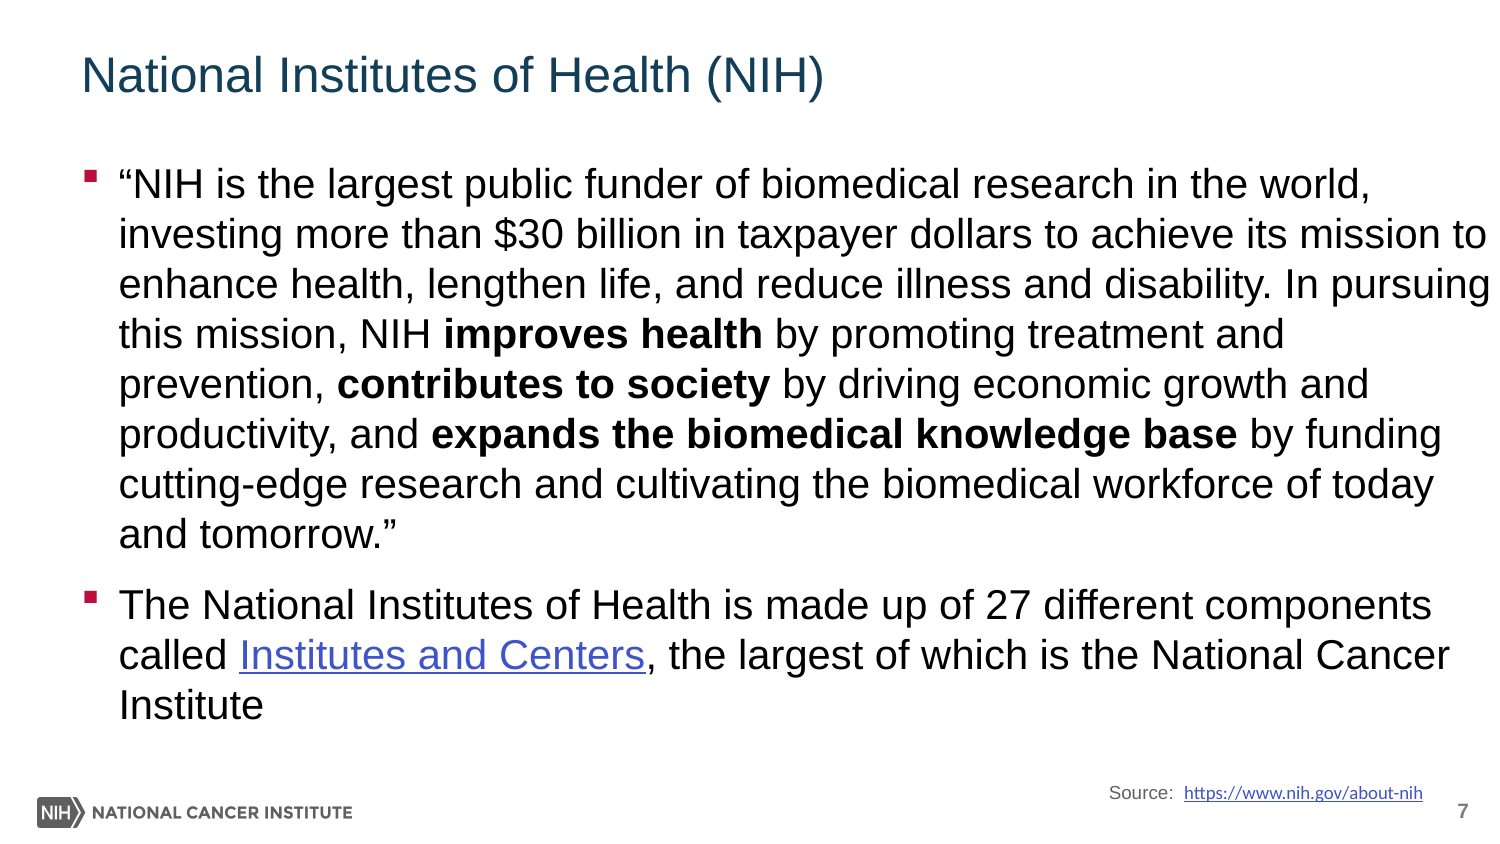

# National Institutes of Health (NIH)
“NIH is the largest public funder of biomedical research in the world, investing more than $30 billion in taxpayer dollars to achieve its mission to enhance health, lengthen life, and reduce illness and disability. In pursuing this mission, NIH improves health by promoting treatment and prevention, contributes to society by driving economic growth and productivity, and expands the biomedical knowledge base by funding cutting-edge research and cultivating the biomedical workforce of today and tomorrow.”
The National Institutes of Health is made up of 27 different components called Institutes and Centers, the largest of which is the National Cancer Institute

Source:  https://www.nih.gov/about-nih